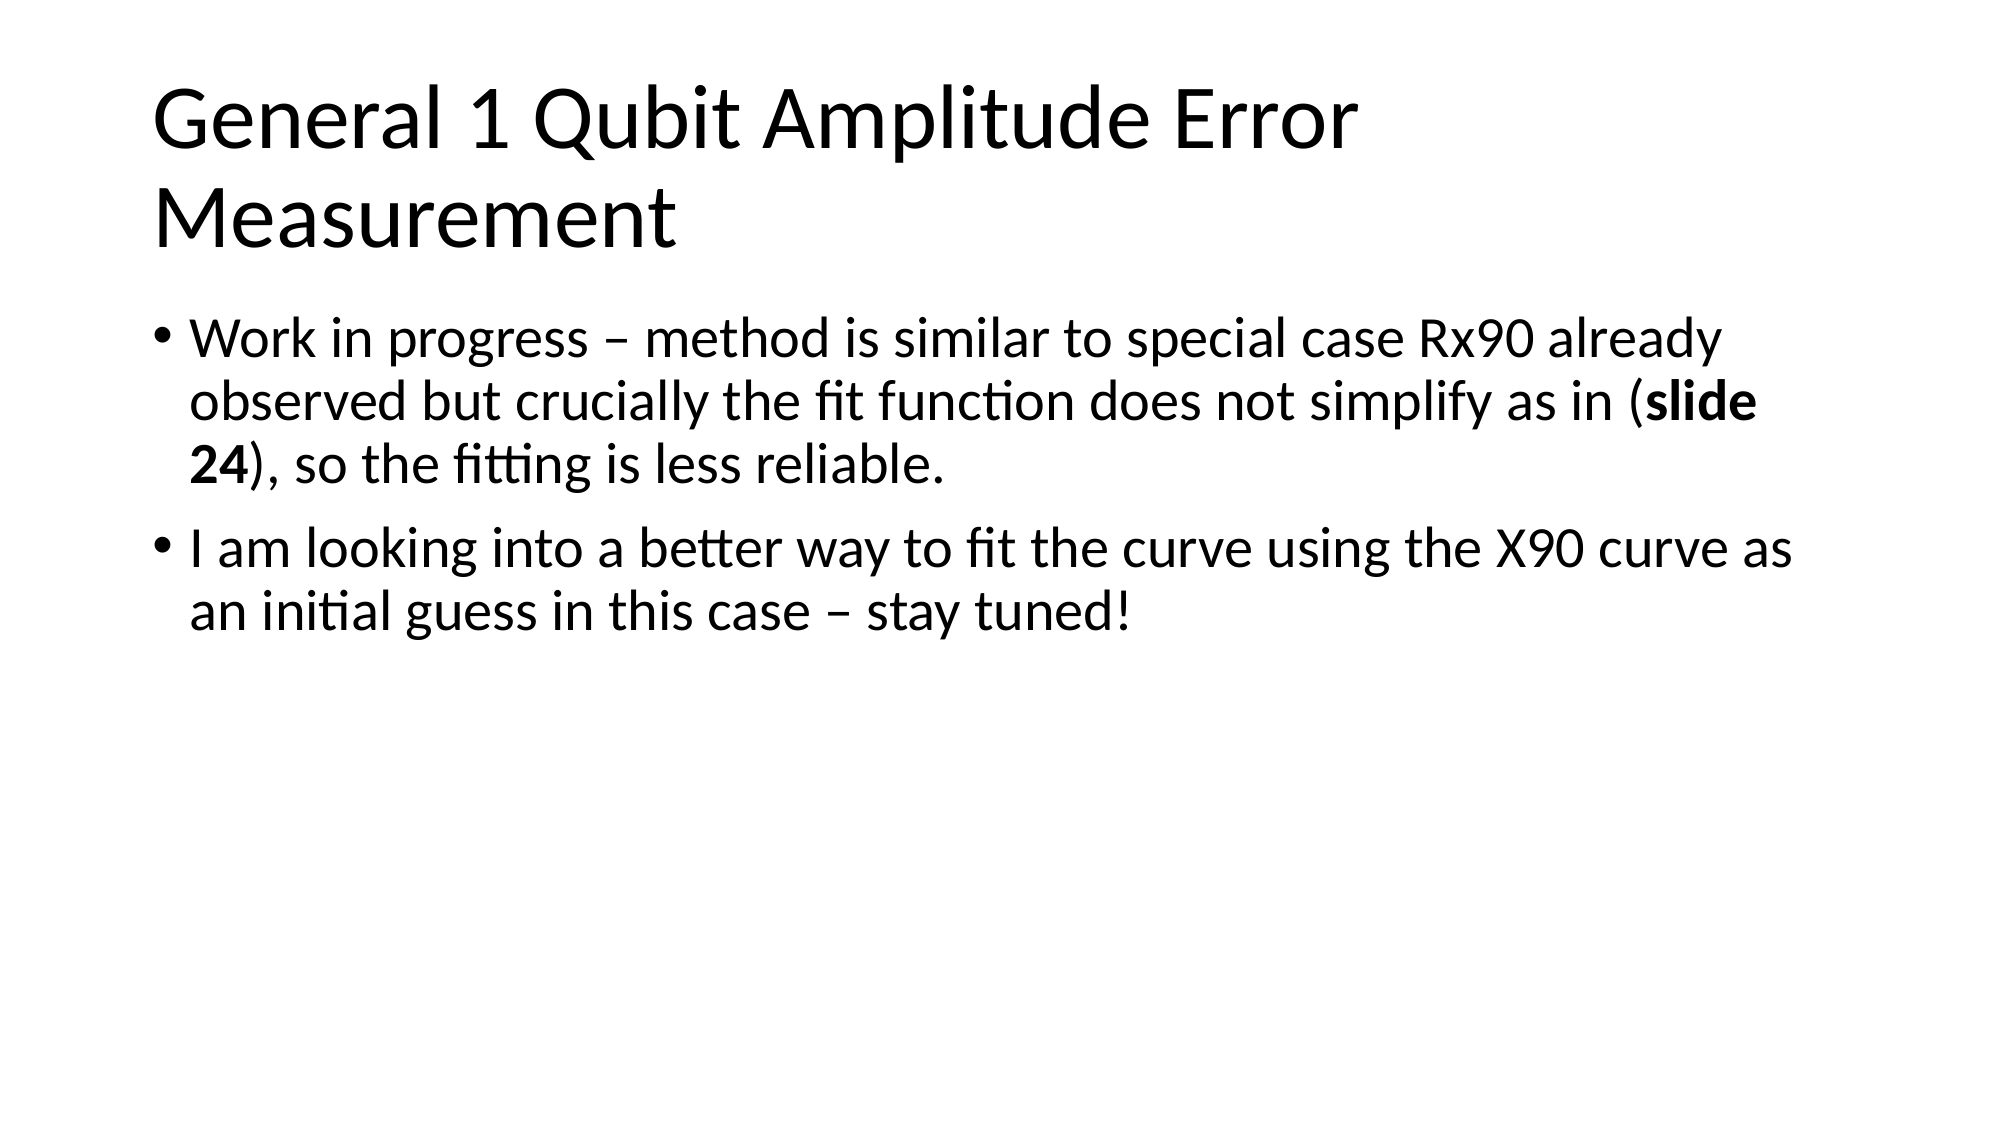

# General 1 Qubit Amplitude Error Measurement
Work in progress – method is similar to special case Rx90 already observed but crucially the fit function does not simplify as in (slide 24), so the fitting is less reliable.
I am looking into a better way to fit the curve using the X90 curve as an initial guess in this case – stay tuned!